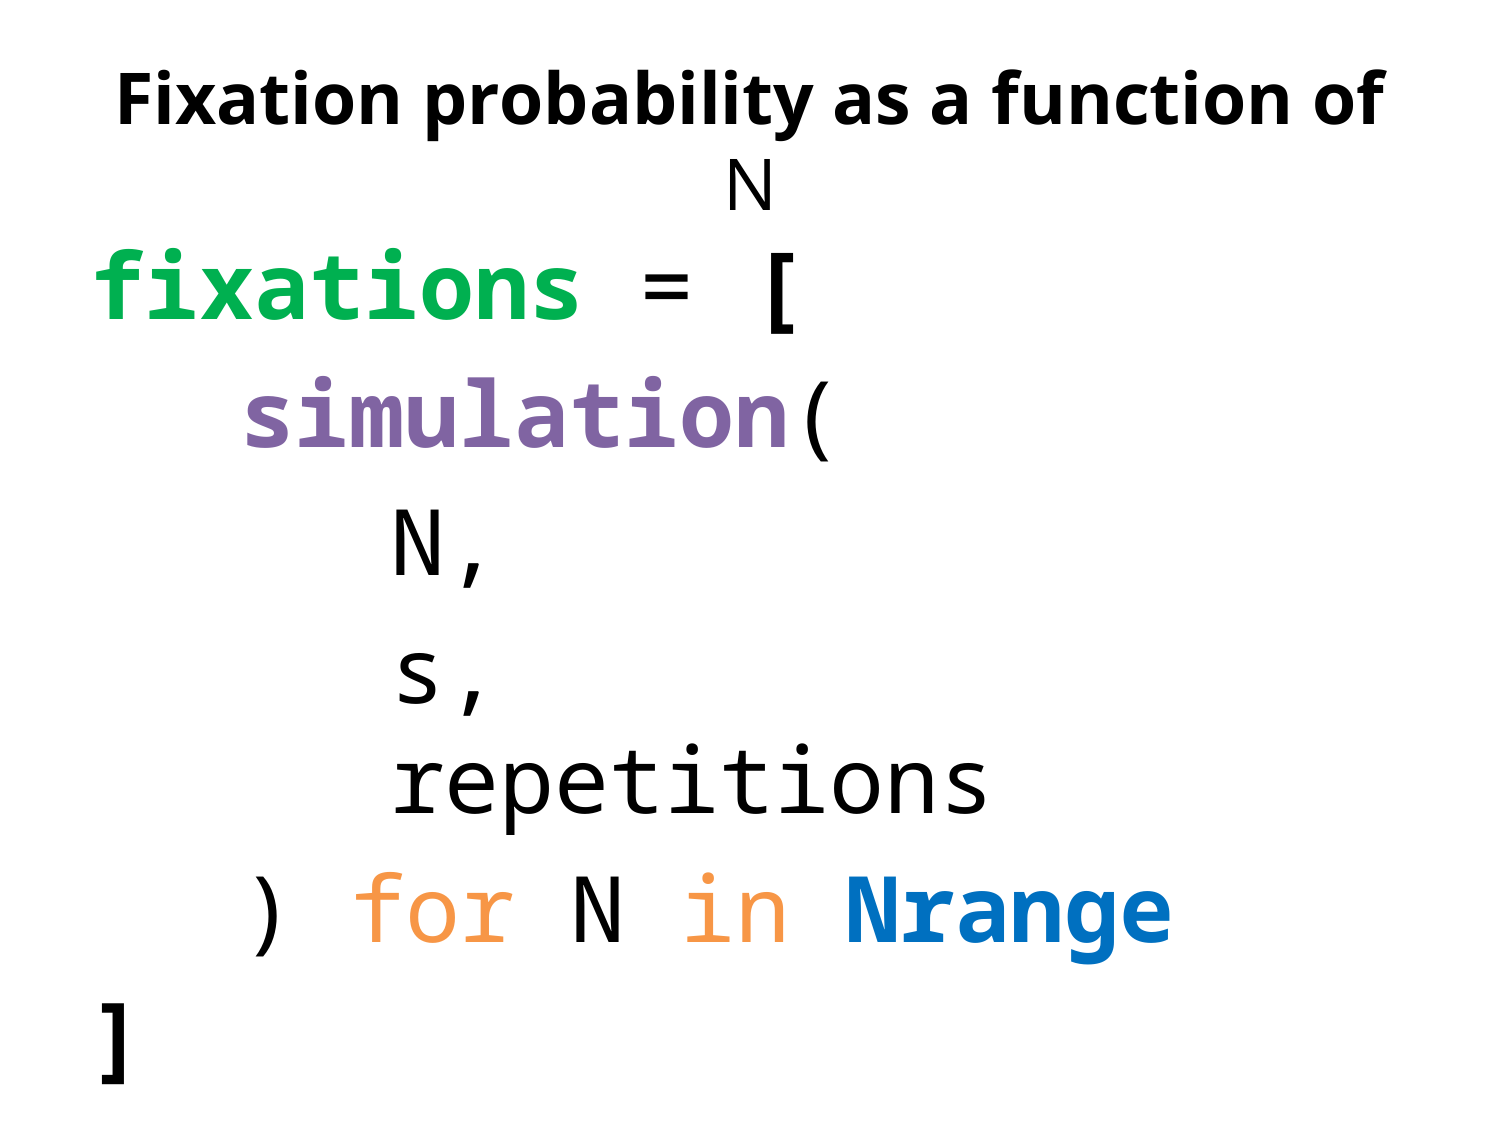

# Fixation probability as a function of N
fixations = [
	simulation(
		N,
		s, 							repetitions
	) for N in Nrange
]